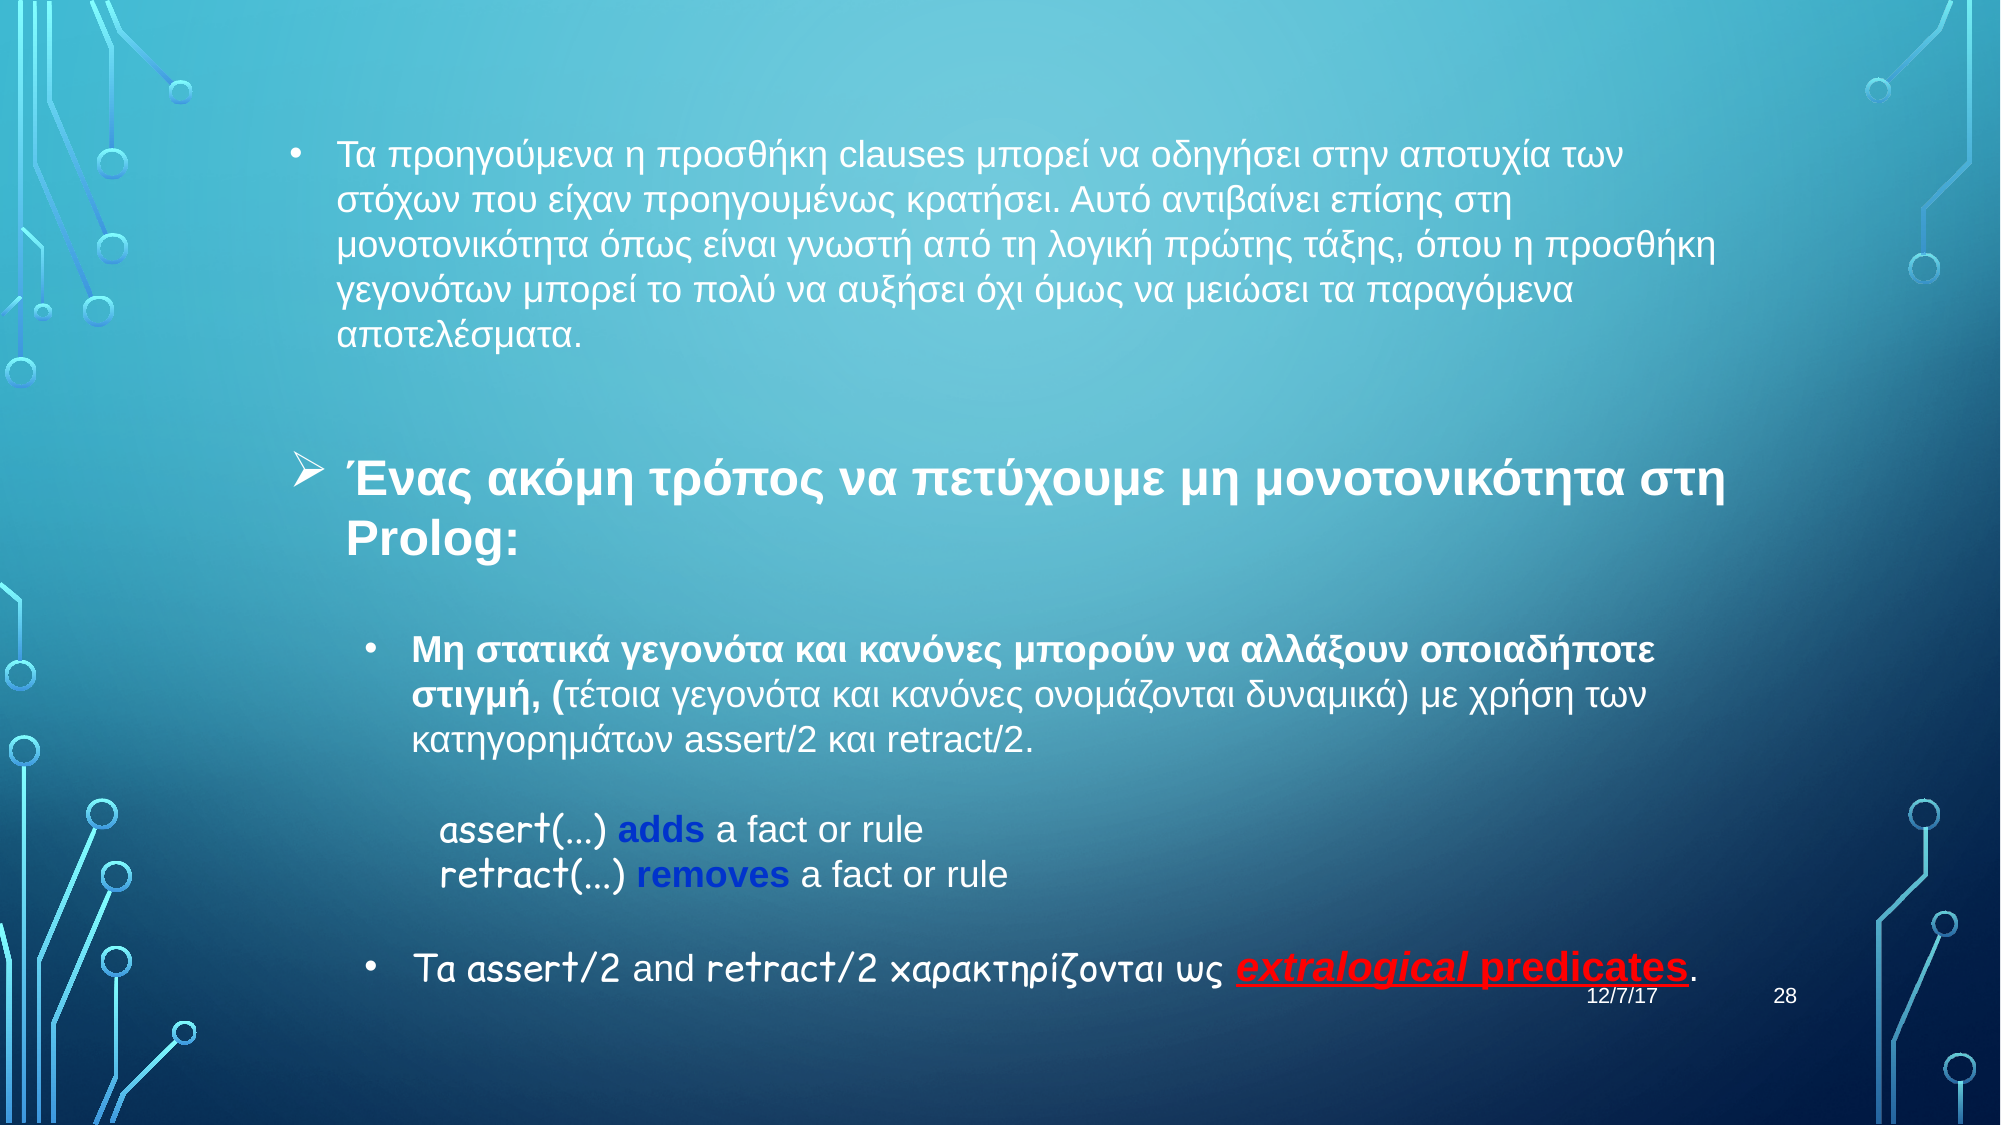

Τα προηγούμενα η προσθήκη clauses μπορεί να οδηγήσει στην αποτυχία των στόχων που είχαν προηγουμένως κρατήσει. Αυτό αντιβαίνει επίσης στη μονοτονικότητα όπως είναι γνωστή από τη λογική πρώτης τάξης, όπου η προσθήκη γεγονότων μπορεί το πολύ να αυξήσει όχι όμως να μειώσει τα παραγόμενα αποτελέσματα.

Ένας ακόμη τρόπος να πετύχουμε μη μονοτονικότητα στη Prolog:

Μη στατικά γεγονότα και κανόνες μπορούν να αλλάξουν οποιαδήποτε στιγμή, (τέτοια γεγονότα και κανόνες ονομάζονται δυναμικά) με χρήση των  κατηγορημάτων assert/2 και retract/2.

assert(...) adds a fact or rule
retract(...) removes a fact or rule

Ta assert/2 and retract/2 χαρακτηρίζονται ως extralogical predicates.

28
12/7/17